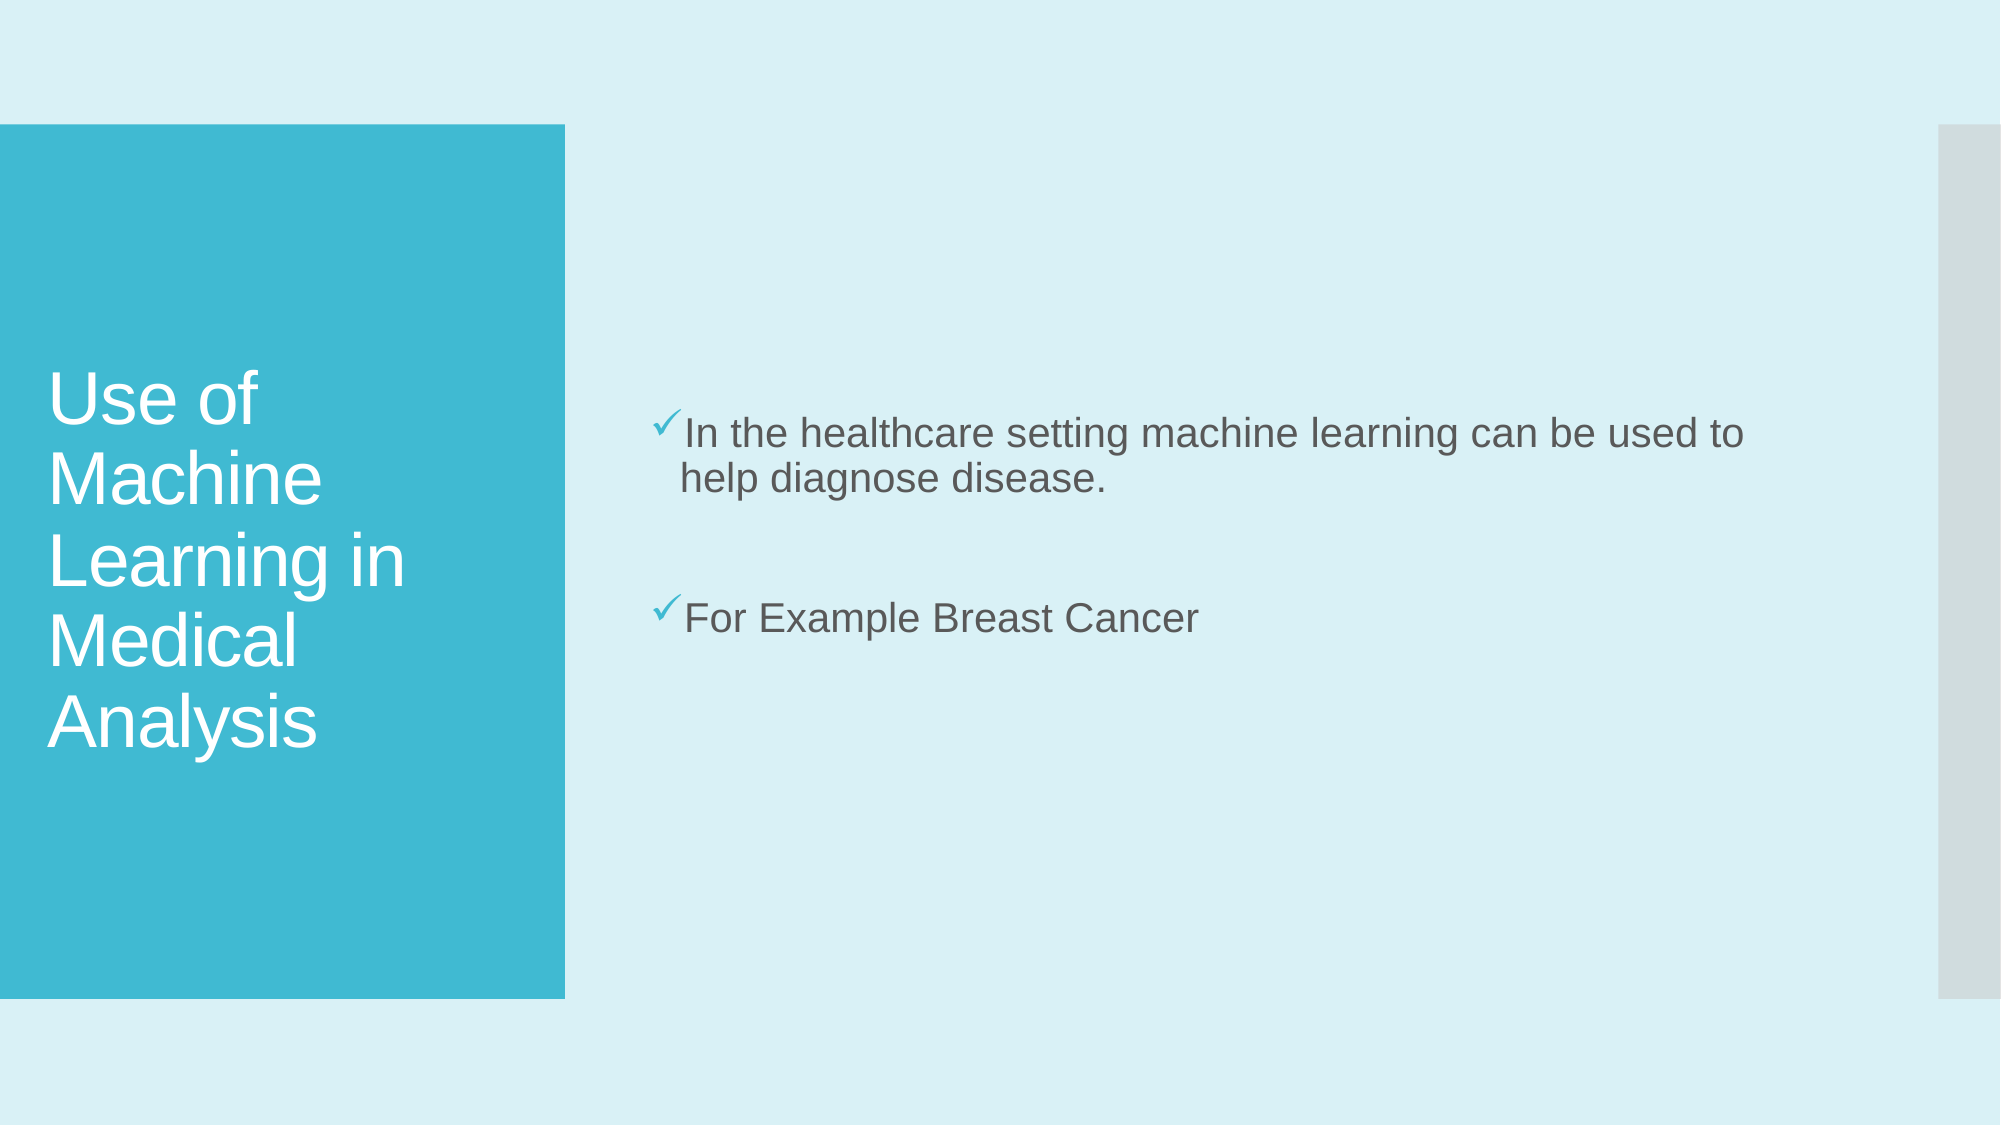

In the healthcare setting machine learning can be used to help diagnose disease.

For Example Breast Cancer

# Use of Machine Learning in Medical Analysis